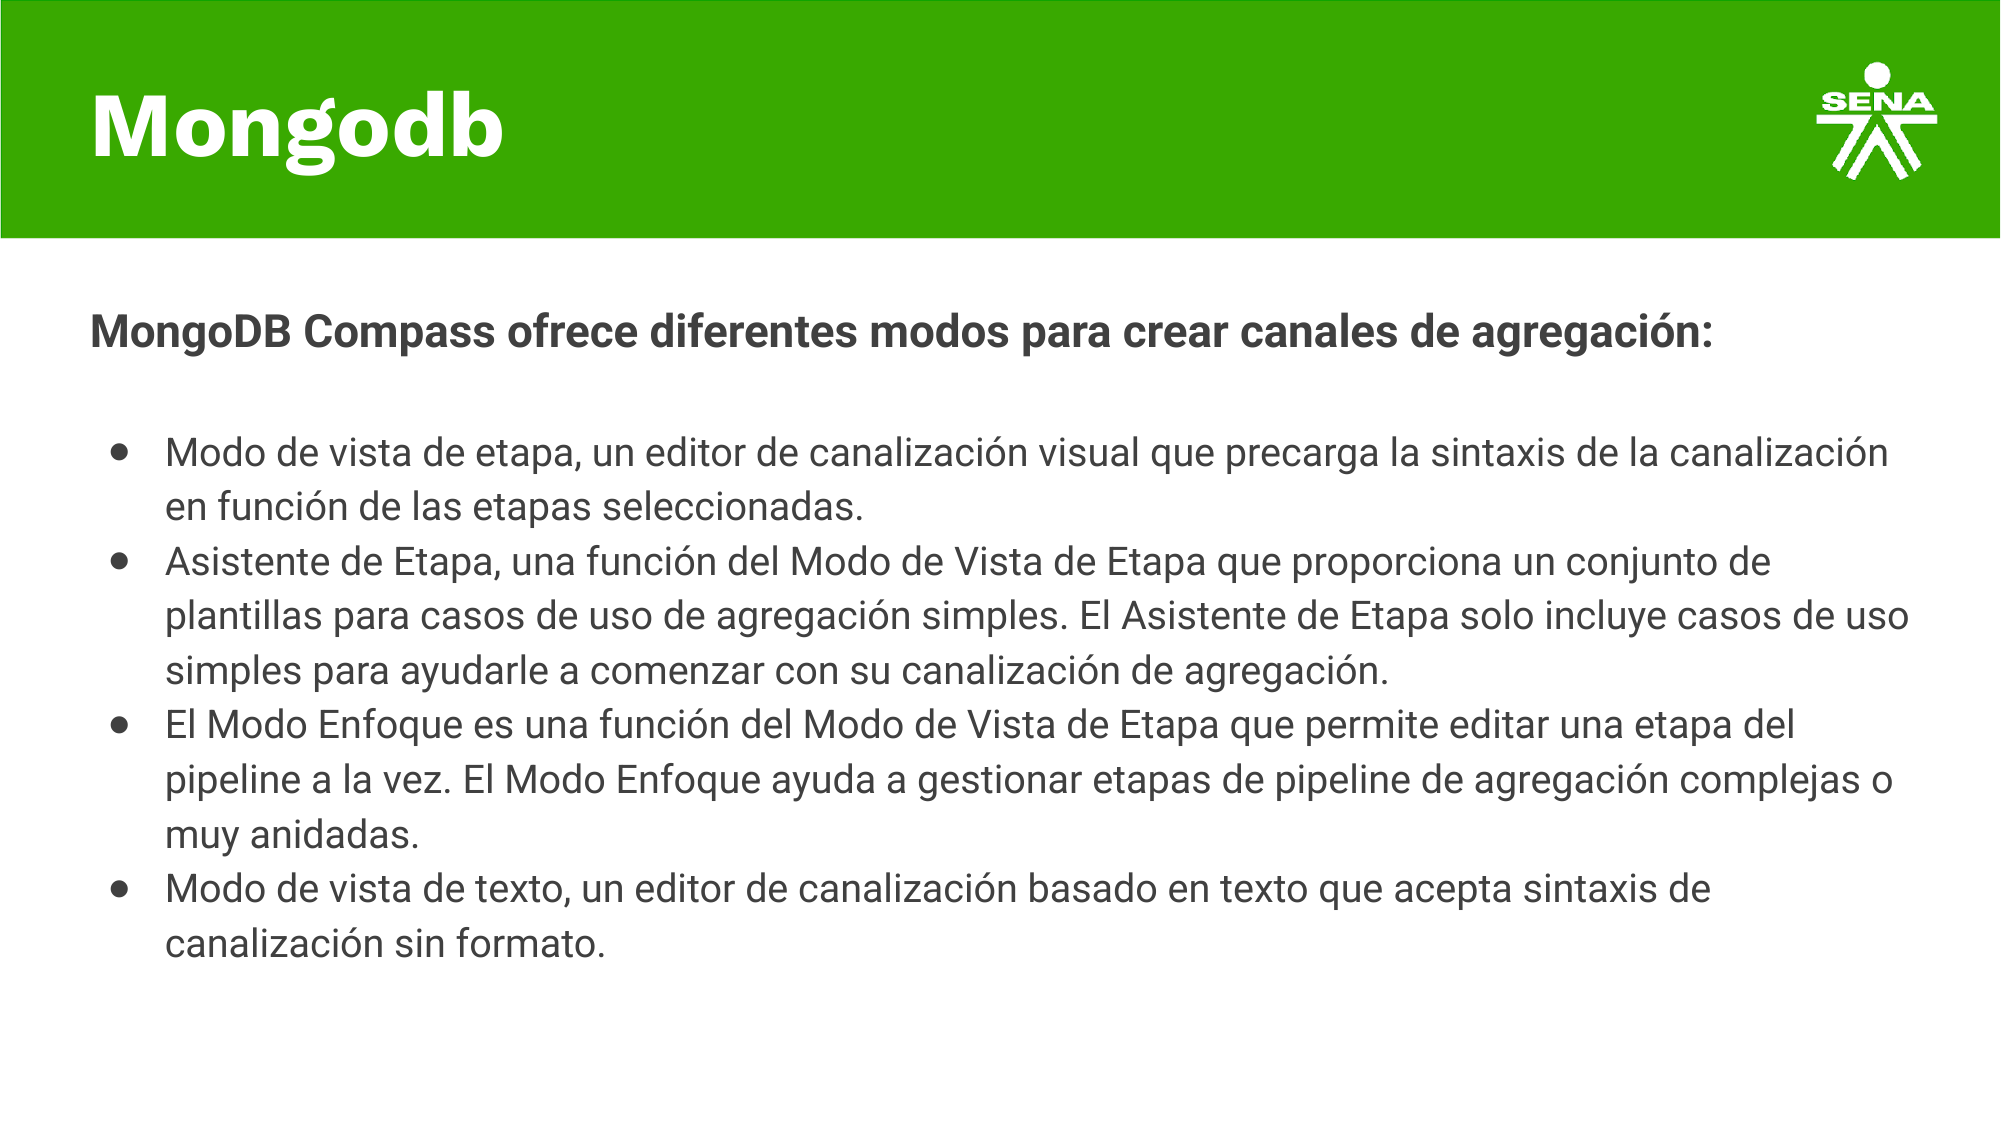

# Mongodb
MongoDB Compass ofrece diferentes modos para crear canales de agregación:

Modo de vista de etapa, un editor de canalización visual que precarga la sintaxis de la canalización en función de las etapas seleccionadas.
Asistente de Etapa, una función del Modo de Vista de Etapa que proporciona un conjunto de plantillas para casos de uso de agregación simples. El Asistente de Etapa solo incluye casos de uso simples para ayudarle a comenzar con su canalización de agregación.
El Modo Enfoque es una función del Modo de Vista de Etapa que permite editar una etapa del pipeline a la vez. El Modo Enfoque ayuda a gestionar etapas de pipeline de agregación complejas o muy anidadas.
Modo de vista de texto, un editor de canalización basado en texto que acepta sintaxis de canalización sin formato.